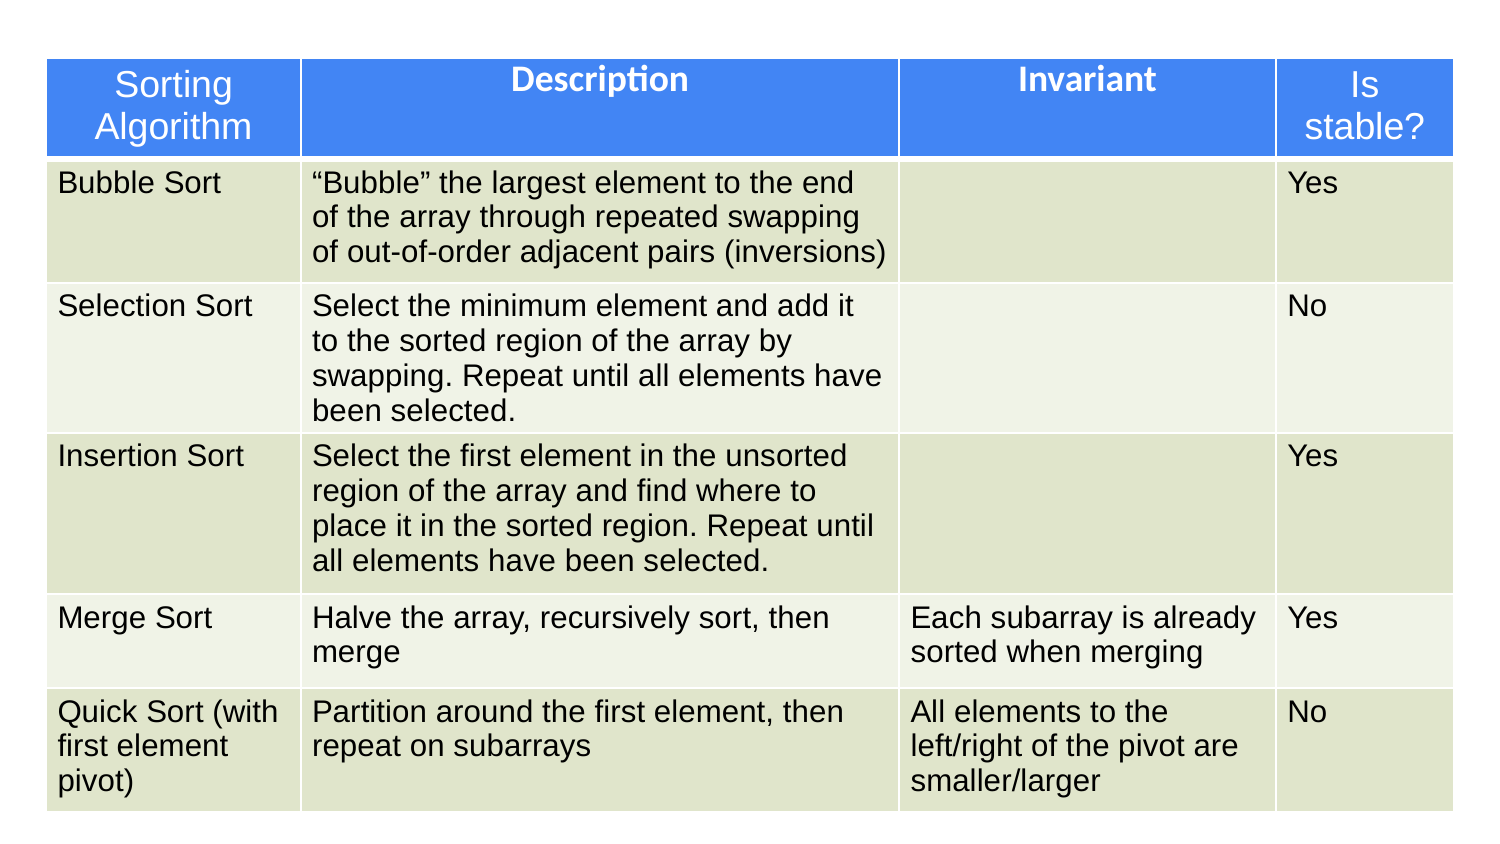

| Sorting Algorithm | Description | Invariant | Is stable? |
| --- | --- | --- | --- |
| Bubble Sort | “Bubble” the largest element to the end of the array through repeated swapping of out-of-order adjacent pairs (inversions) |  | Yes |
| Selection Sort | Select the minimum element and add it to the sorted region of the array by swapping. Repeat until all elements have been selected. |  | No |
| Insertion Sort | Select the first element in the unsorted region of the array and find where to place it in the sorted region. Repeat until all elements have been selected. |  | Yes |
| Merge Sort | Halve the array, recursively sort, then merge | Each subarray is already sorted when merging | Yes |
| Quick Sort (with first element pivot) | Partition around the first element, then repeat on subarrays | All elements to the left/right of the pivot are smaller/larger | No |